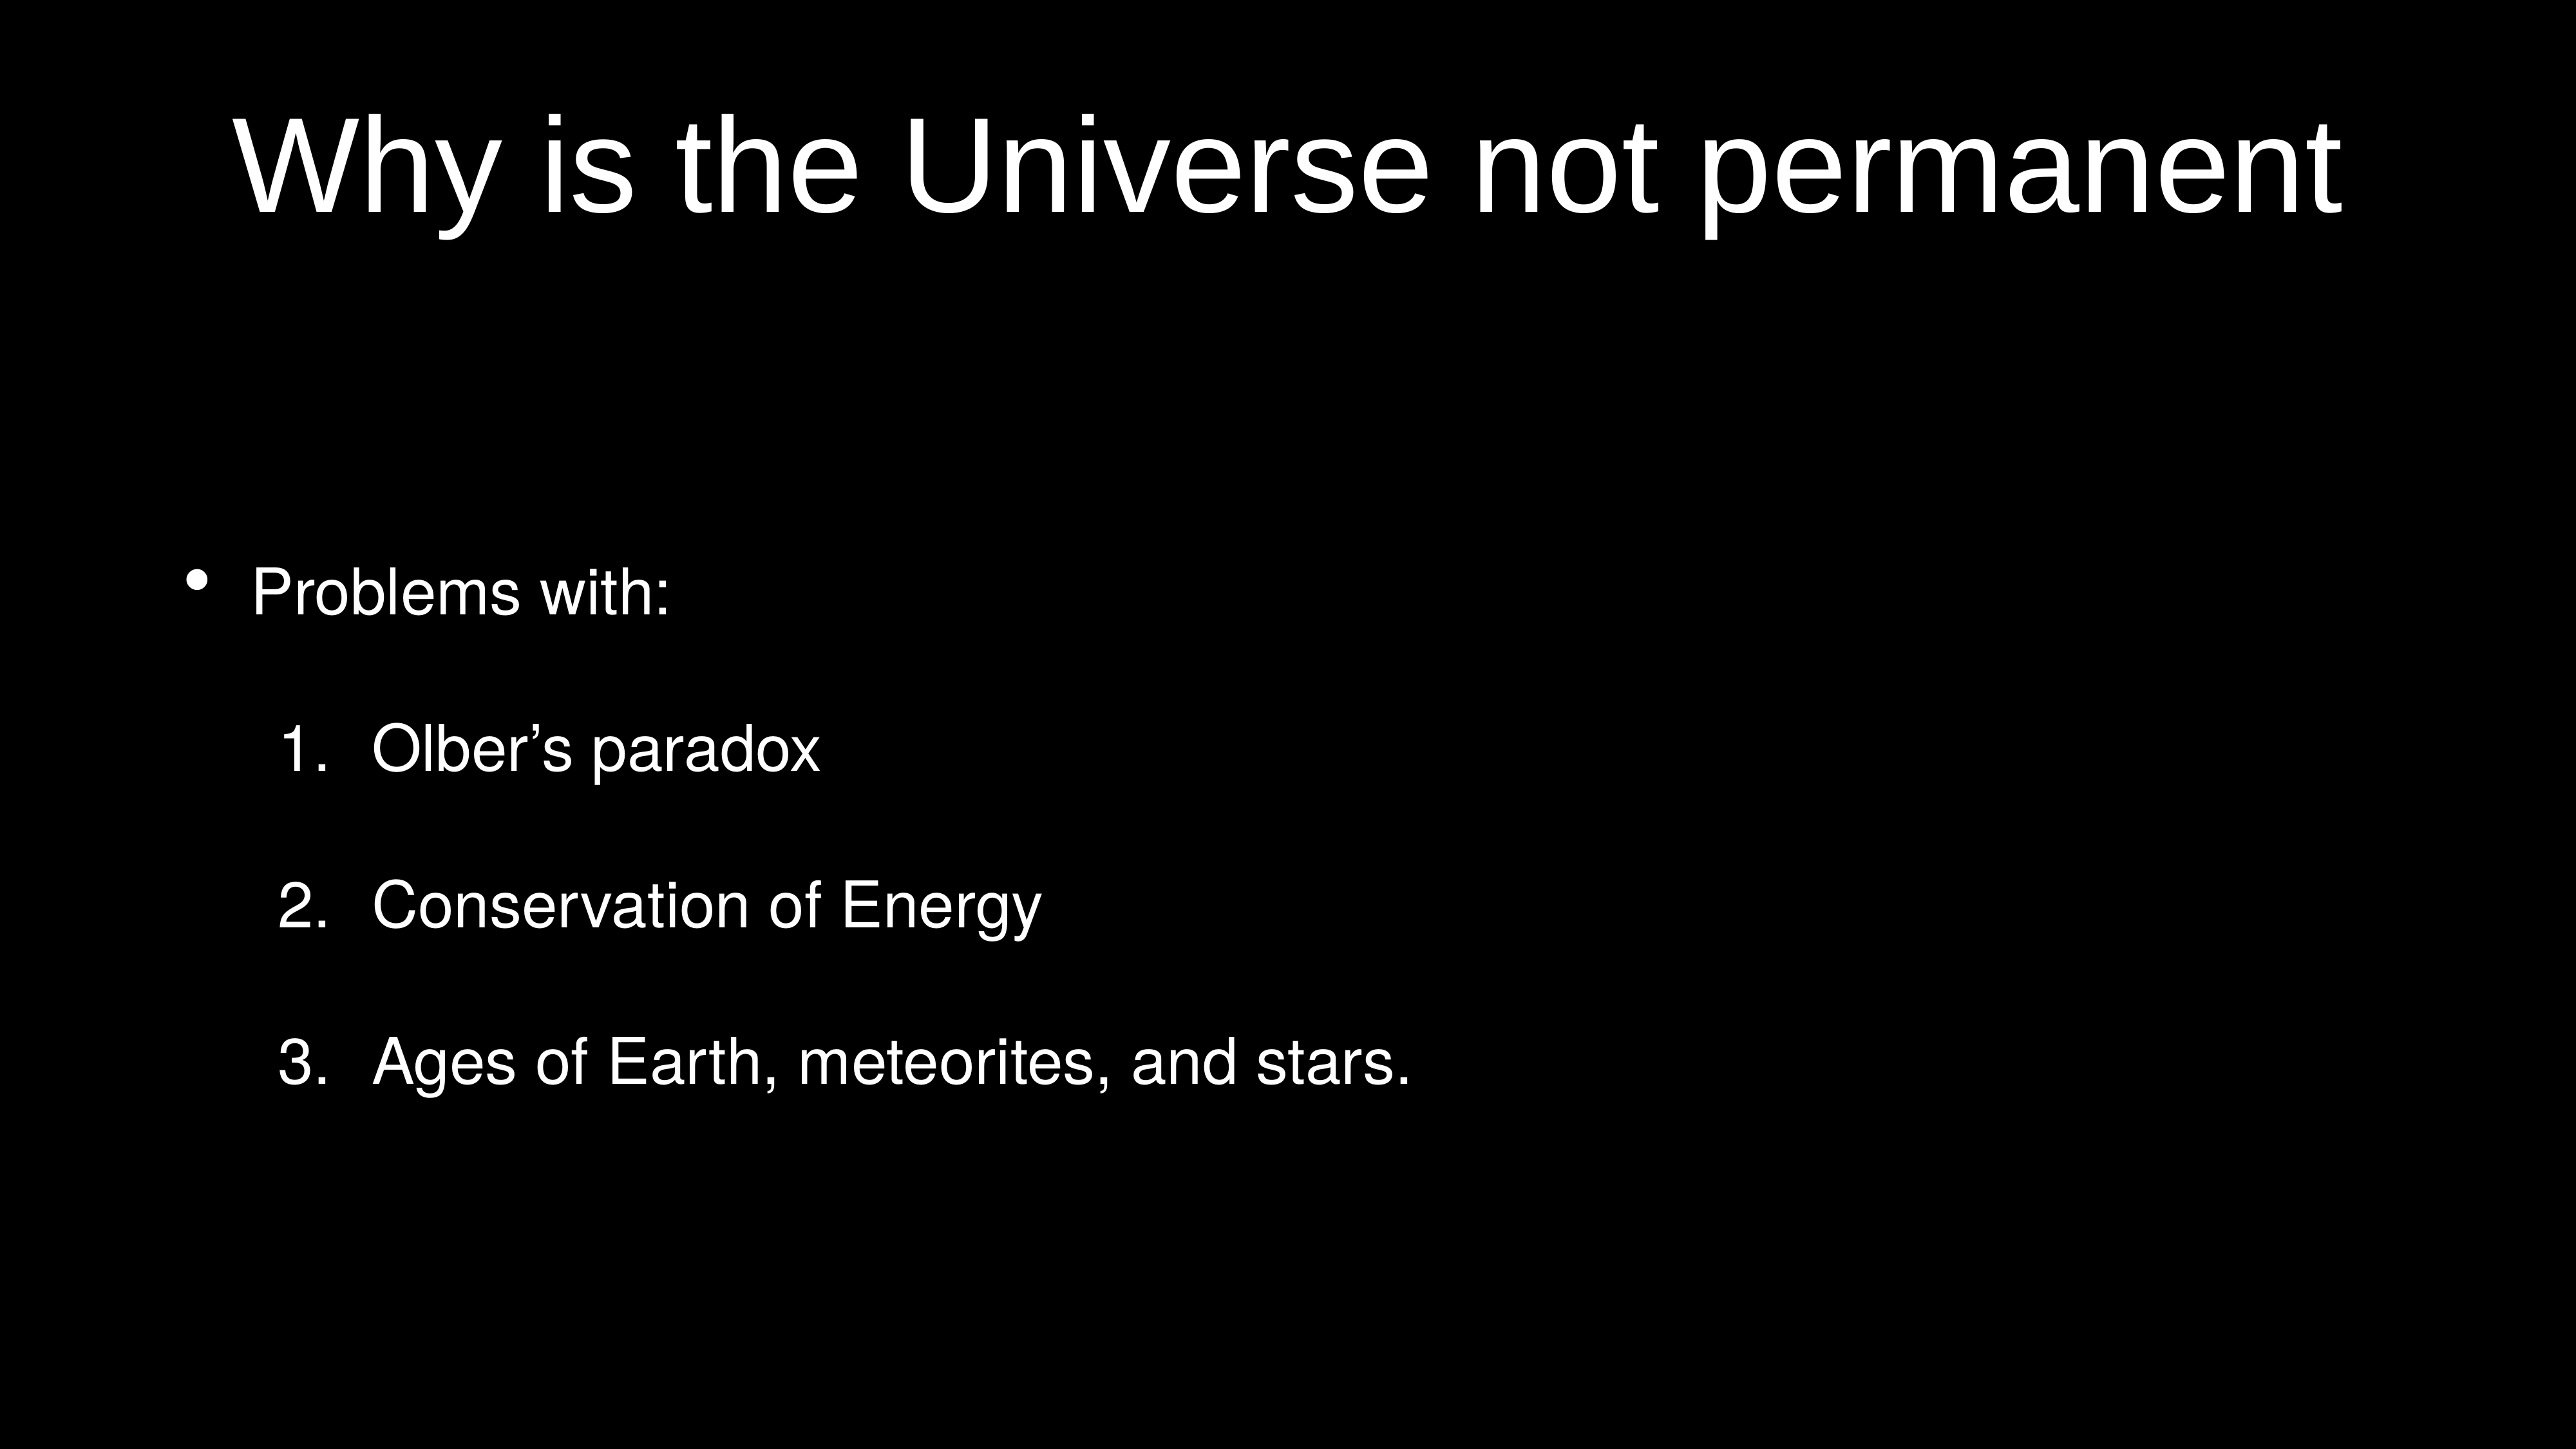

# Why is the Universe not permanent
Problems with:
Olber’s paradox
Conservation of Energy
Ages of Earth, meteorites, and stars.